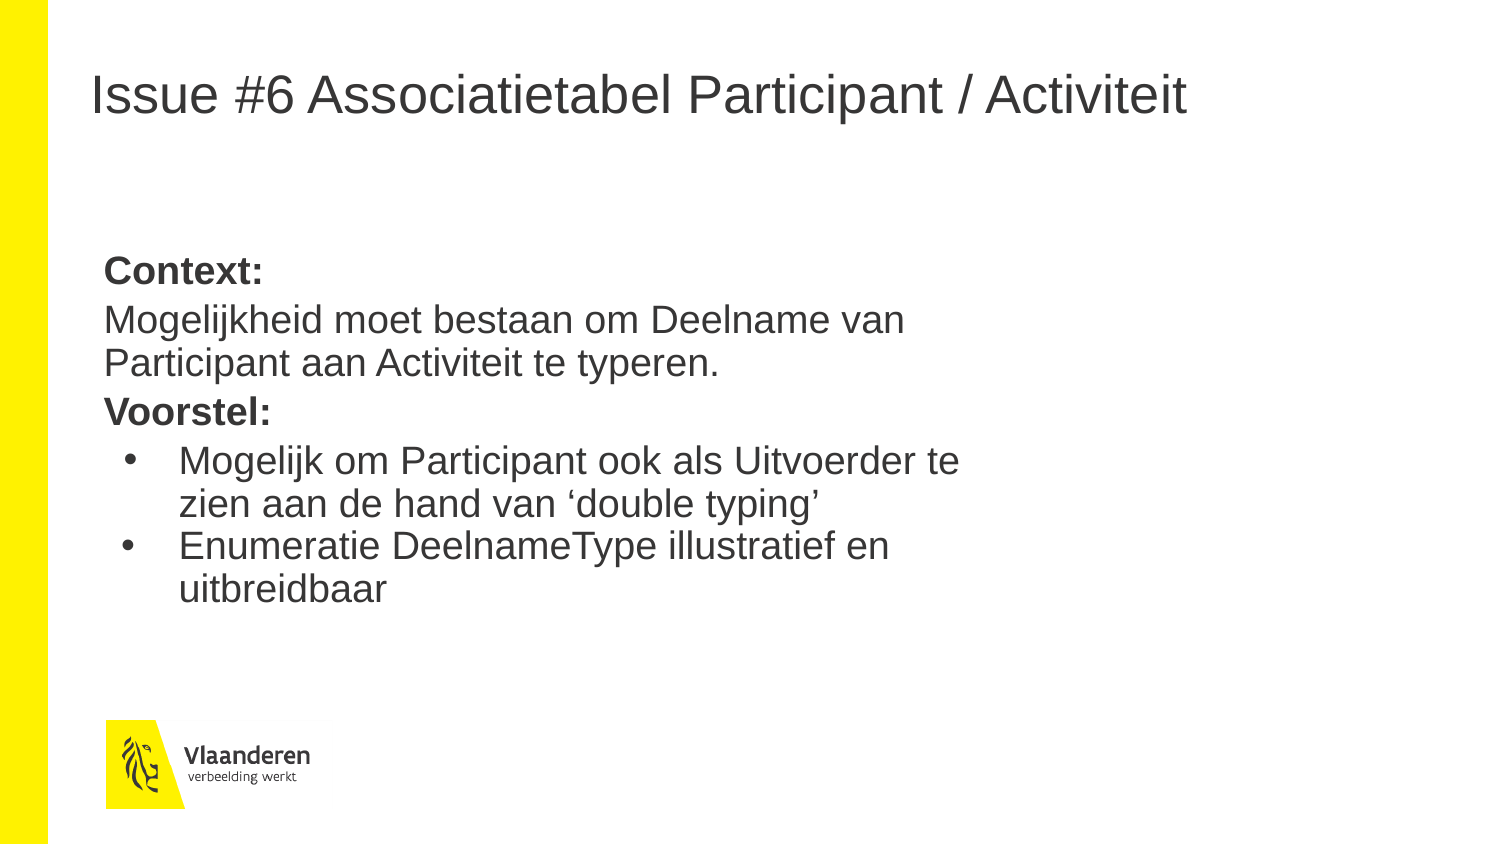

# Issue #6 Associatietabel Participant / Activiteit
Context:
Mogelijkheid moet bestaan om Deelname van Participant aan Activiteit te typeren.
Voorstel:
Mogelijk om Participant ook als Uitvoerder te zien aan de hand van ‘double typing’
Enumeratie DeelnameType illustratief en uitbreidbaar